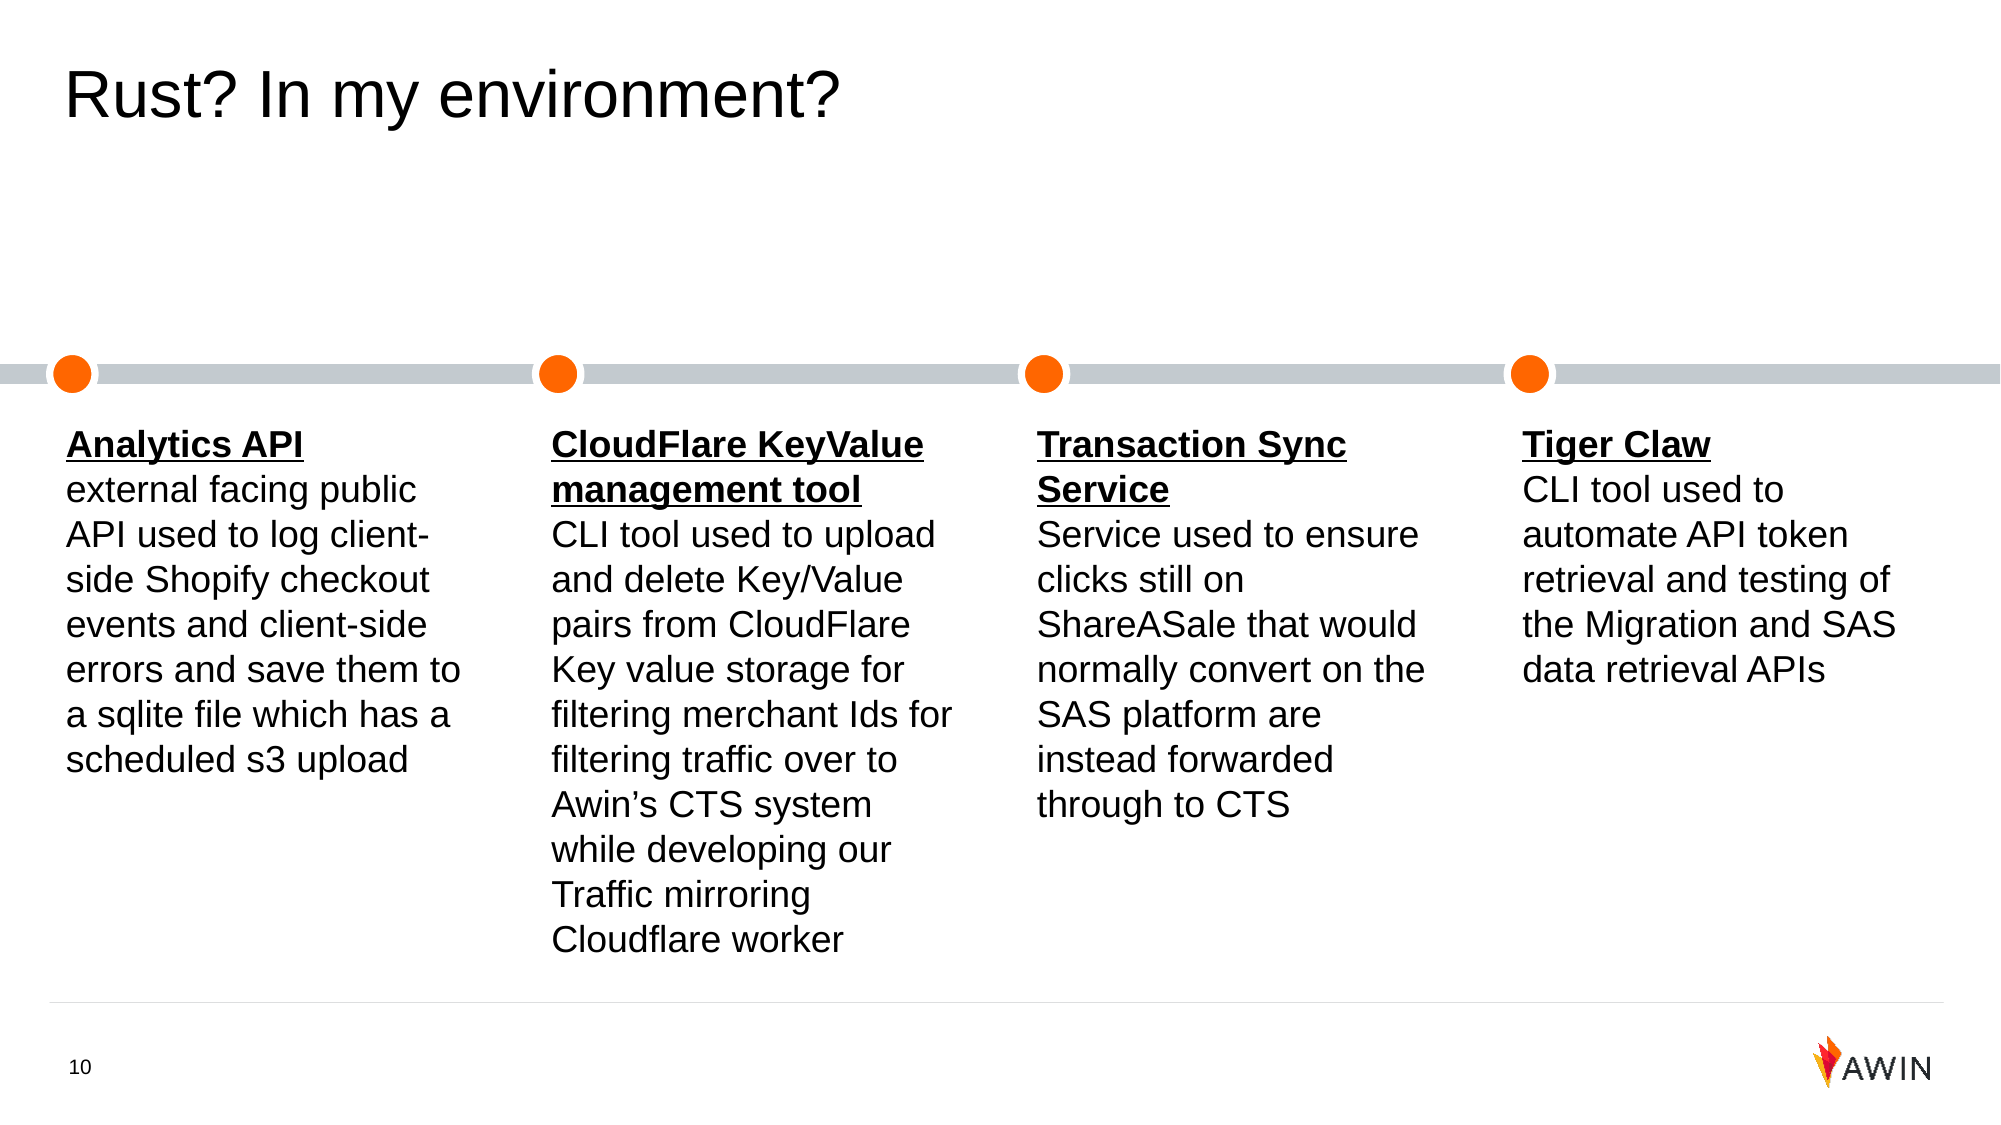

# Rust? In my environment?
Analytics API
external facing public API used to log client-side Shopify checkout events and client-side errors and save them to a sqlite file which has a scheduled s3 upload
CloudFlare KeyValue management tool
CLI tool used to upload and delete Key/Value pairs from CloudFlare Key value storage for filtering merchant Ids for filtering traffic over to Awin’s CTS system while developing our Traffic mirroring Cloudflare worker
Transaction Sync Service
Service used to ensure clicks still on ShareASale that would normally convert on the SAS platform are instead forwarded through to CTS
Tiger Claw
CLI tool used to automate API token retrieval and testing of the Migration and SAS data retrieval APIs